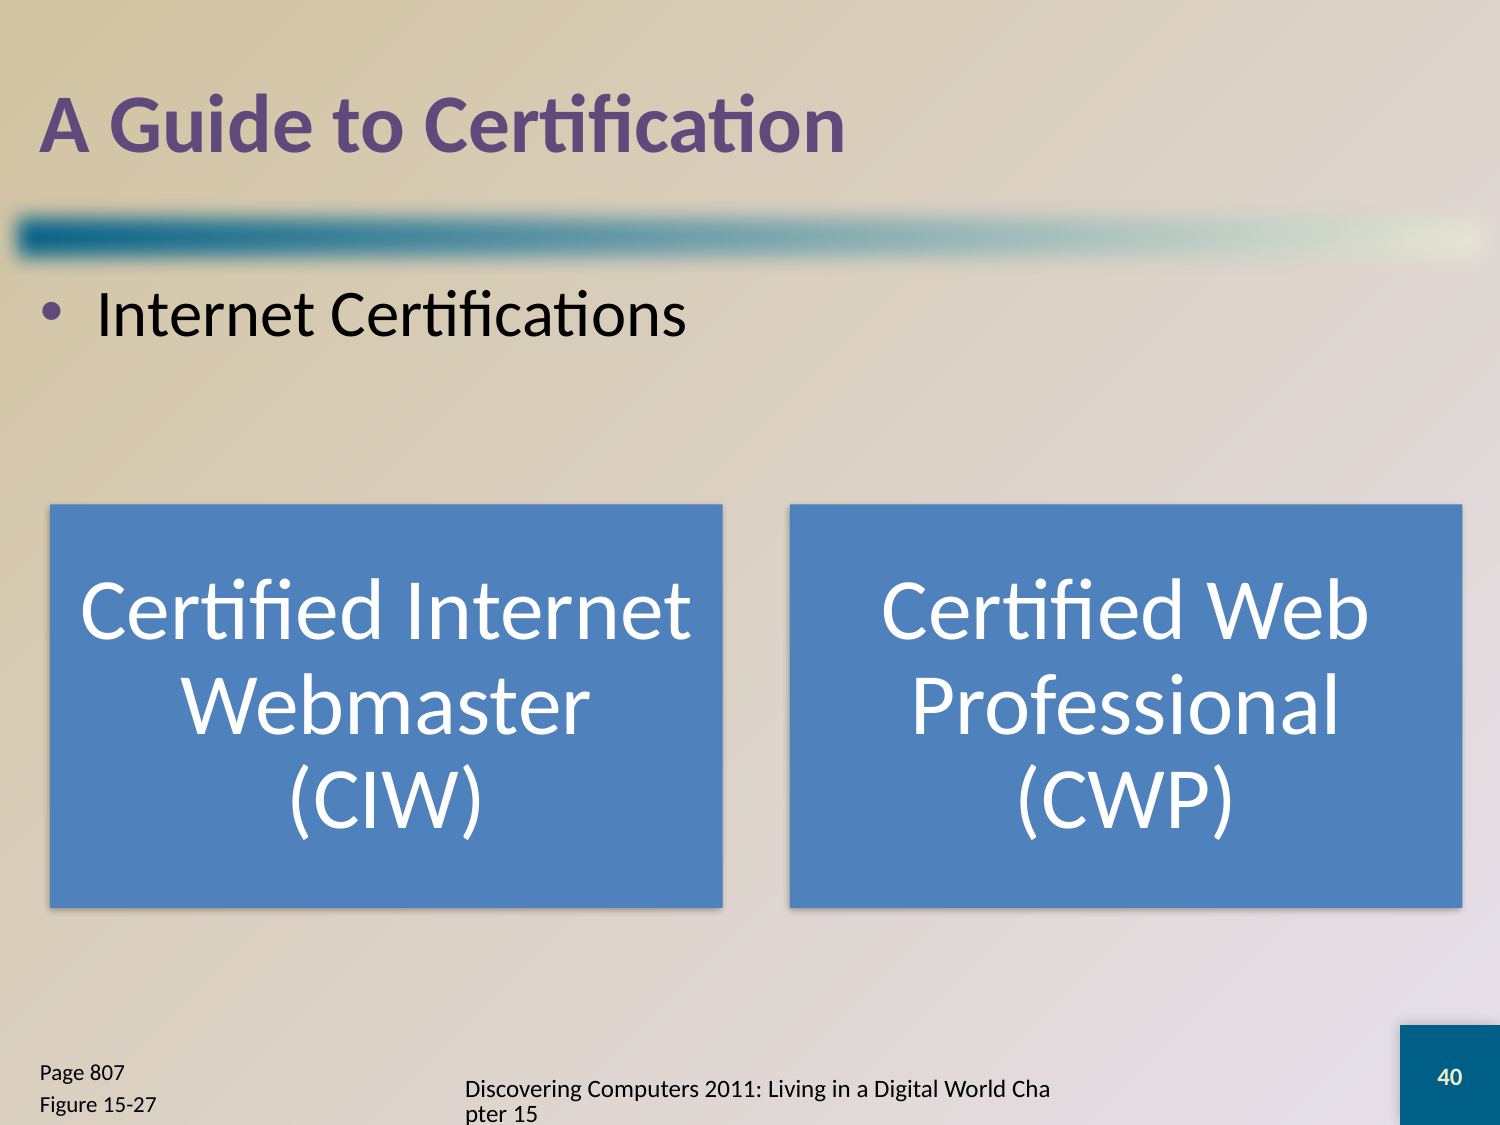

# A Guide to Certification
Internet Certifications
Certified Internet Webmaster (CIW)
Certified Web Professional (CWP)
40
Page 807
Figure 15-27
Discovering Computers 2011: Living in a Digital World Chapter 15